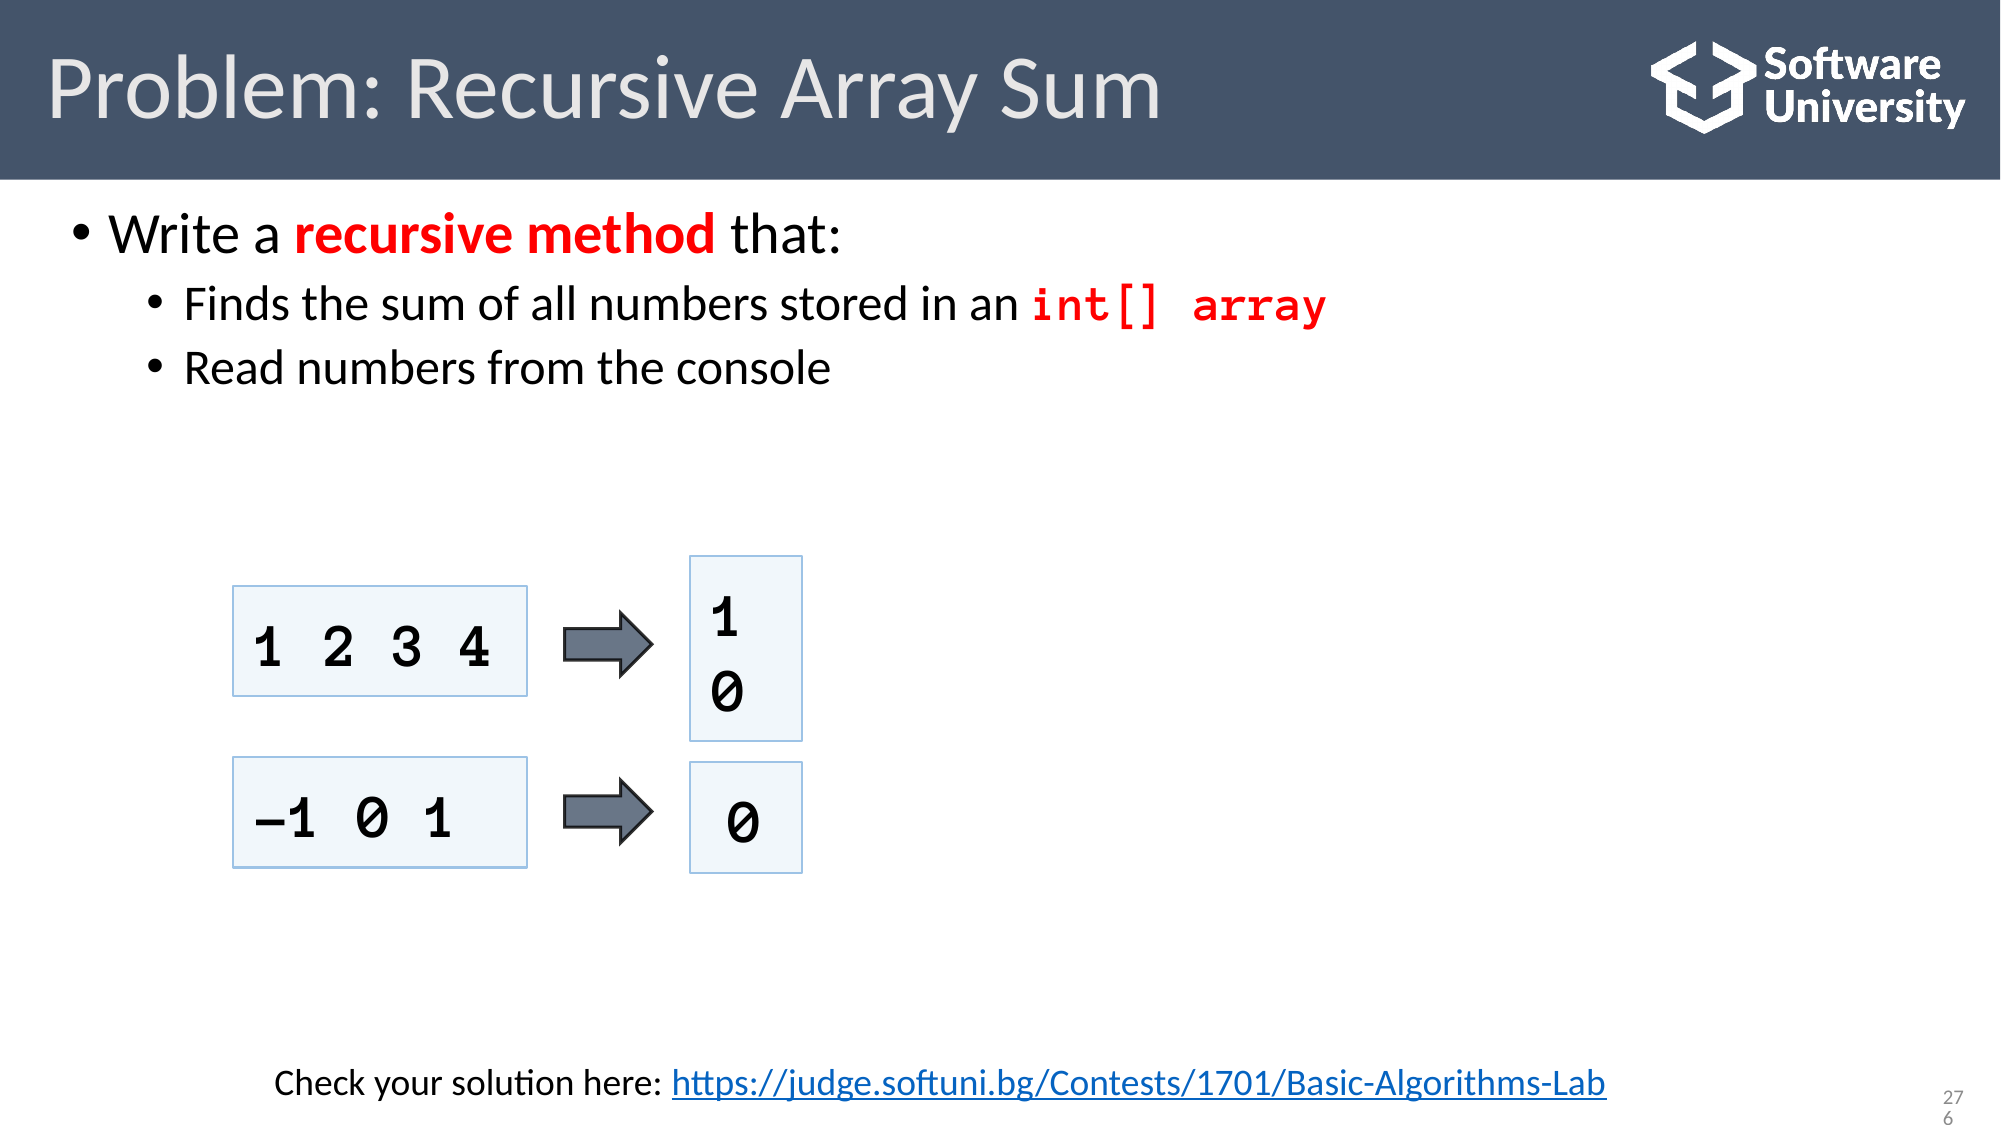

# Problem: Recursive Array Sum
Write a recursive method that:
Finds the sum of all numbers stored in an int[] array
Read numbers from the console
10
1 2 3 4

-1 0 1
0

Check your solution here: https://judge.softuni.bg/Contests/1701/Basic-Algorithms-Lab
276